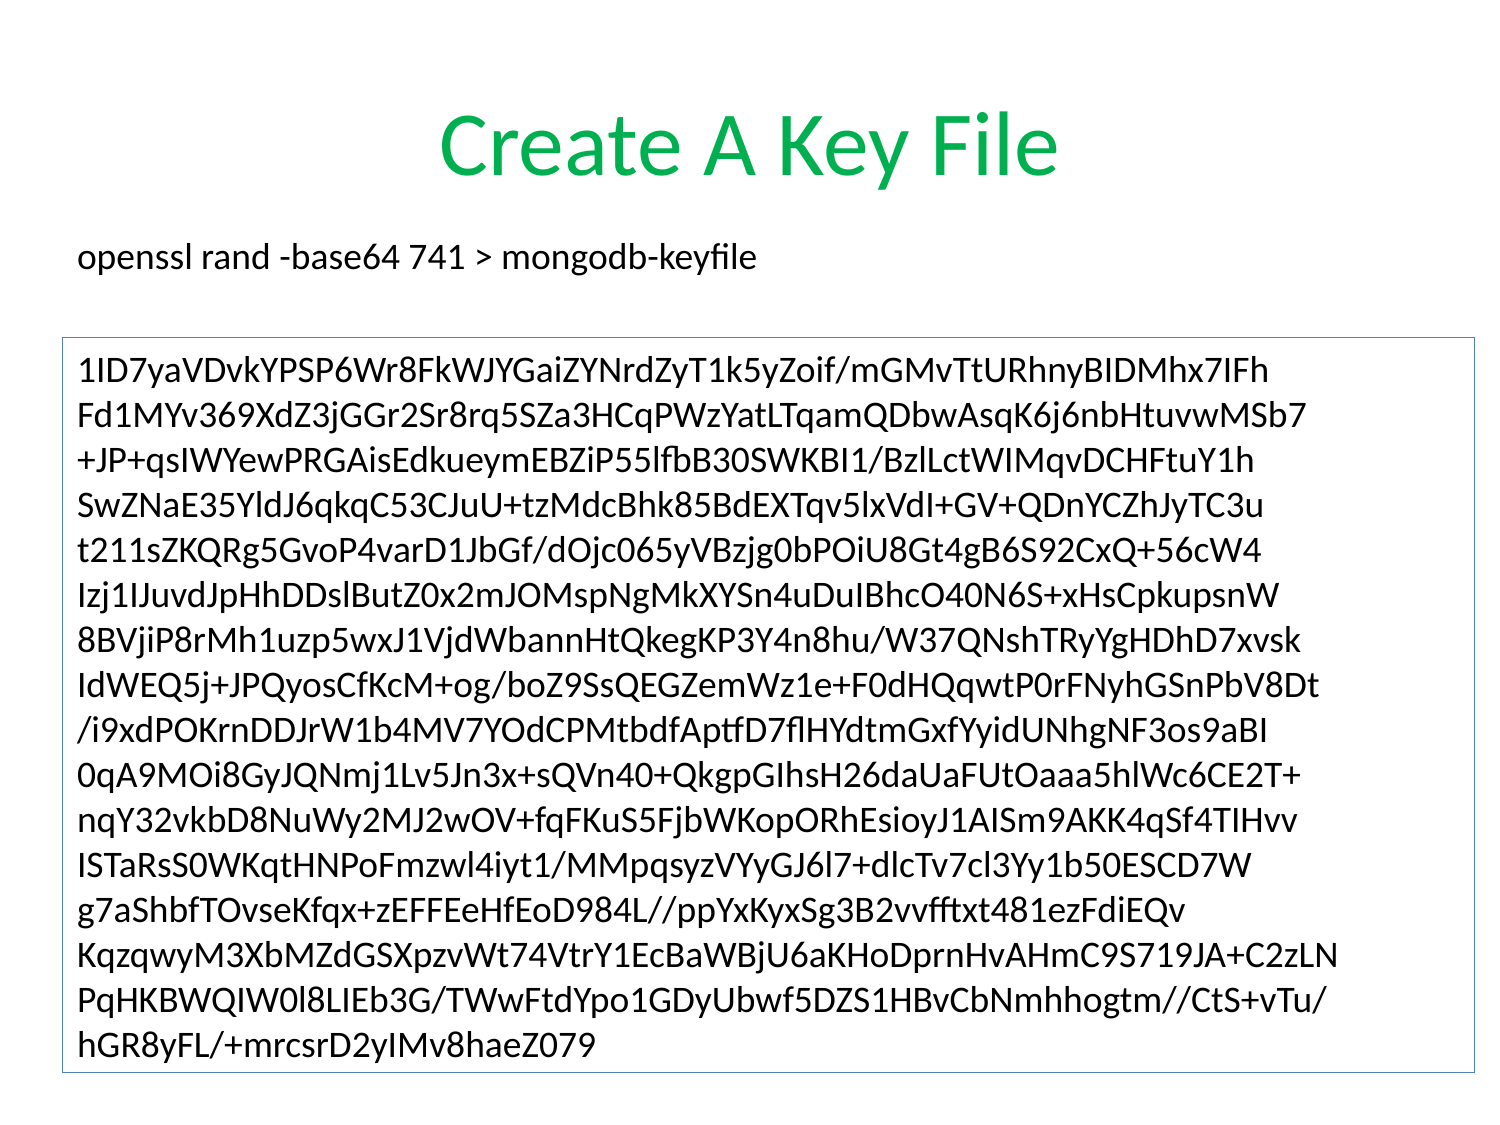

# Create A Key File
openssl rand -base64 741 > mongodb-keyfile
1ID7yaVDvkYPSP6Wr8FkWJYGaiZYNrdZyT1k5yZoif/mGMvTtURhnyBIDMhx7IFh
Fd1MYv369XdZ3jGGr2Sr8rq5SZa3HCqPWzYatLTqamQDbwAsqK6j6nbHtuvwMSb7
+JP+qsIWYewPRGAisEdkueymEBZiP55lfbB30SWKBI1/BzlLctWIMqvDCHFtuY1h
SwZNaE35YldJ6qkqC53CJuU+tzMdcBhk85BdEXTqv5lxVdI+GV+QDnYCZhJyTC3u
t211sZKQRg5GvoP4varD1JbGf/dOjc065yVBzjg0bPOiU8Gt4gB6S92CxQ+56cW4
Izj1IJuvdJpHhDDslButZ0x2mJOMspNgMkXYSn4uDuIBhcO40N6S+xHsCpkupsnW
8BVjiP8rMh1uzp5wxJ1VjdWbannHtQkegKP3Y4n8hu/W37QNshTRyYgHDhD7xvsk
IdWEQ5j+JPQyosCfKcM+og/boZ9SsQEGZemWz1e+F0dHQqwtP0rFNyhGSnPbV8Dt
/i9xdPOKrnDDJrW1b4MV7YOdCPMtbdfAptfD7flHYdtmGxfYyidUNhgNF3os9aBI
0qA9MOi8GyJQNmj1Lv5Jn3x+sQVn40+QkgpGIhsH26daUaFUtOaaa5hlWc6CE2T+
nqY32vkbD8NuWy2MJ2wOV+fqFKuS5FjbWKopORhEsioyJ1AISm9AKK4qSf4TIHvv
ISTaRsS0WKqtHNPoFmzwl4iyt1/MMpqsyzVYyGJ6l7+dlcTv7cl3Yy1b50ESCD7W
g7aShbfTOvseKfqx+zEFFEeHfEoD984L//ppYxKyxSg3B2vvfftxt481ezFdiEQv
KqzqwyM3XbMZdGSXpzvWt74VtrY1EcBaWBjU6aKHoDprnHvAHmC9S719JA+C2zLN
PqHKBWQIW0l8LIEb3G/TWwFtdYpo1GDyUbwf5DZS1HBvCbNmhhogtm//CtS+vTu/
hGR8yFL/+mrcsrD2yIMv8haeZ079